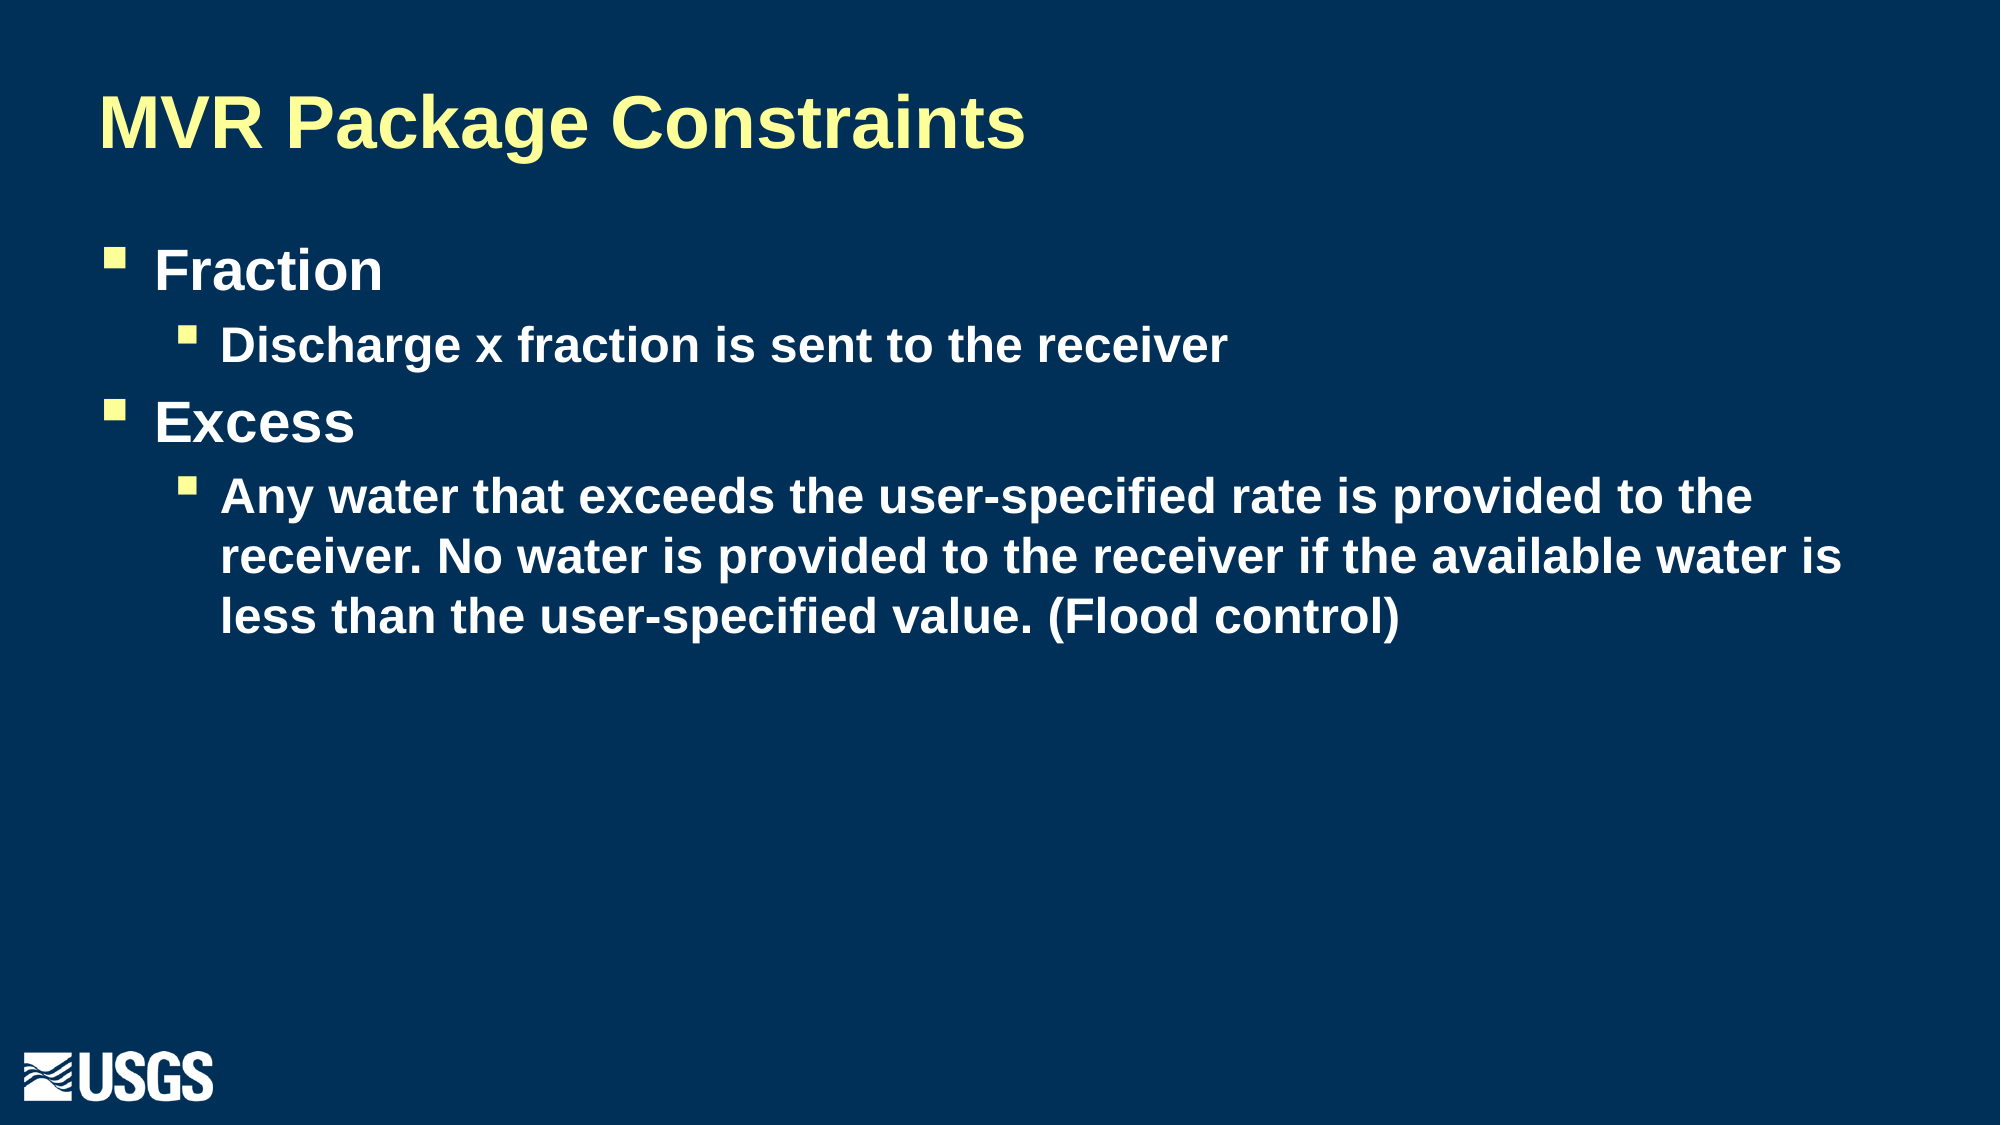

# MVR Package Constraints
Fraction
Discharge x fraction is sent to the receiver
Excess
Any water that exceeds the user-specified rate is provided to the receiver. No water is provided to the receiver if the available water is less than the user-specified value. (Flood control)